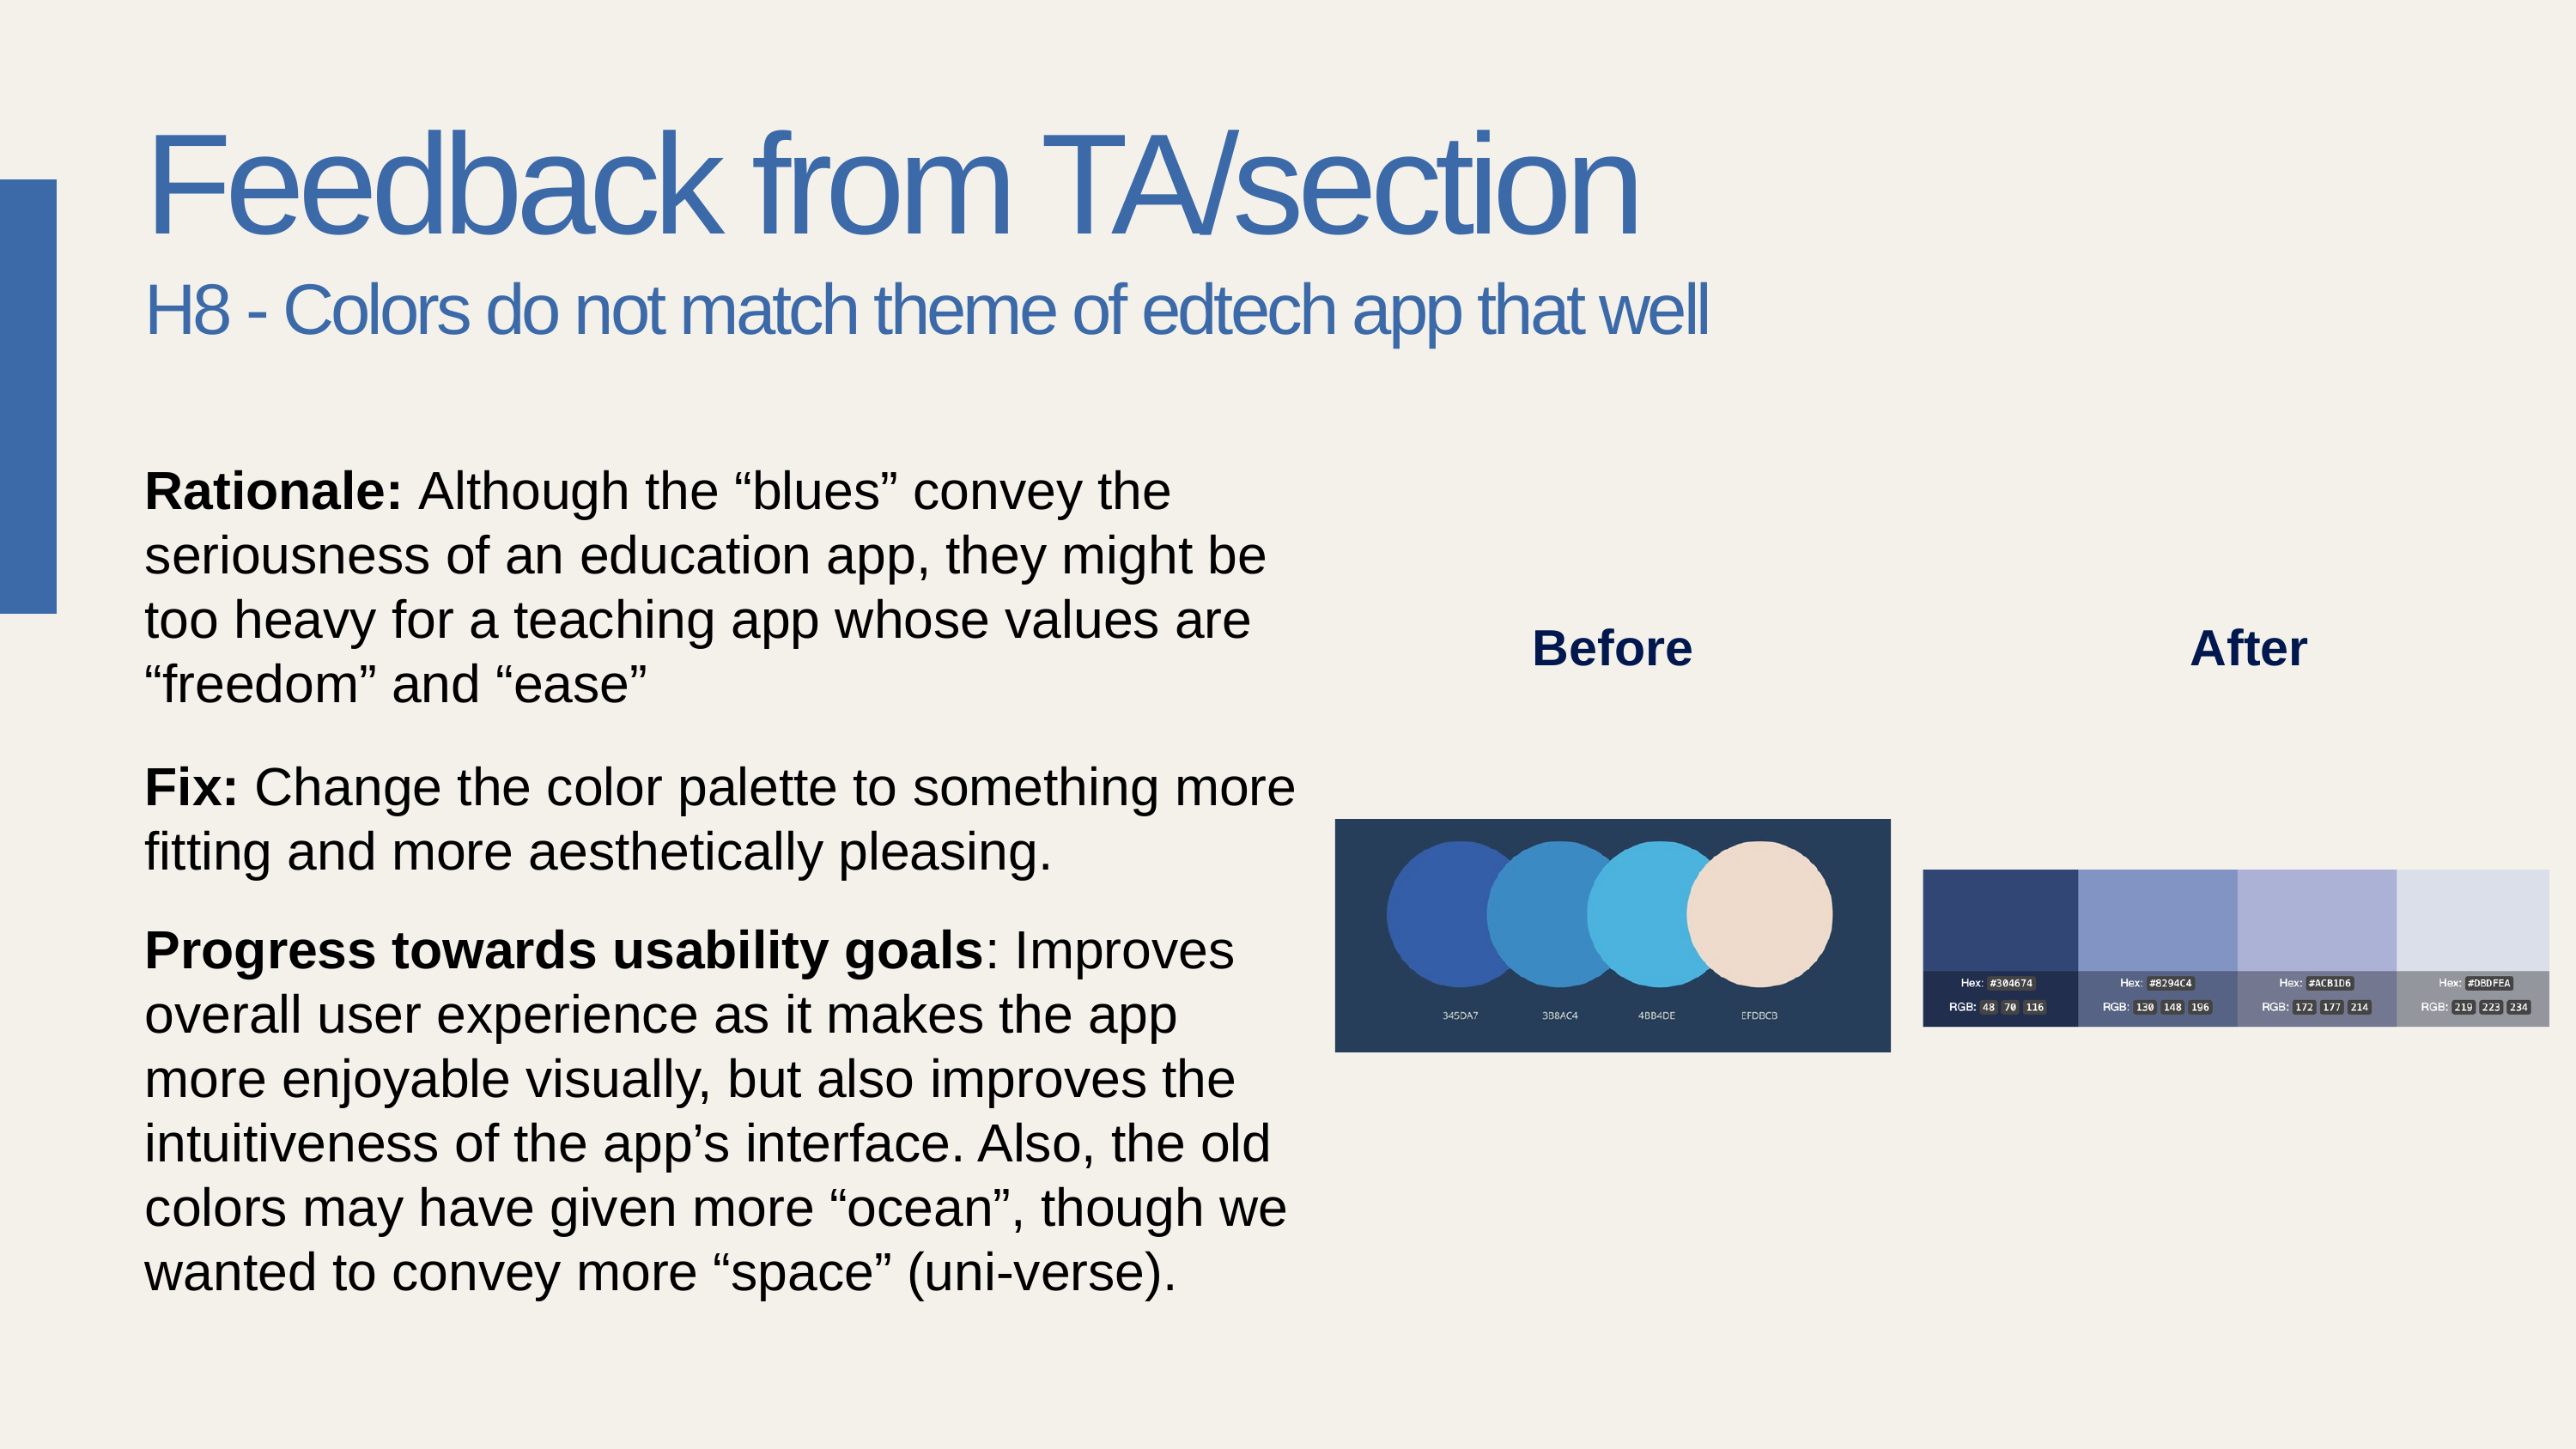

Feedback from TA/section
H8 - Colors do not match theme of edtech app that well

Rationale: Although the “blues” convey the seriousness of an education app, they might be too heavy for a teaching app whose values are “freedom” and “ease”
Before
After
Fix: Change the color palette to something more fitting and more aesthetically pleasing.

Progress towards usability goals: Improves overall user experience as it makes the app more enjoyable visually, but also improves the intuitiveness of the app’s interface. Also, the old colors may have given more “ocean”, though we wanted to convey more “space” (uni-verse).